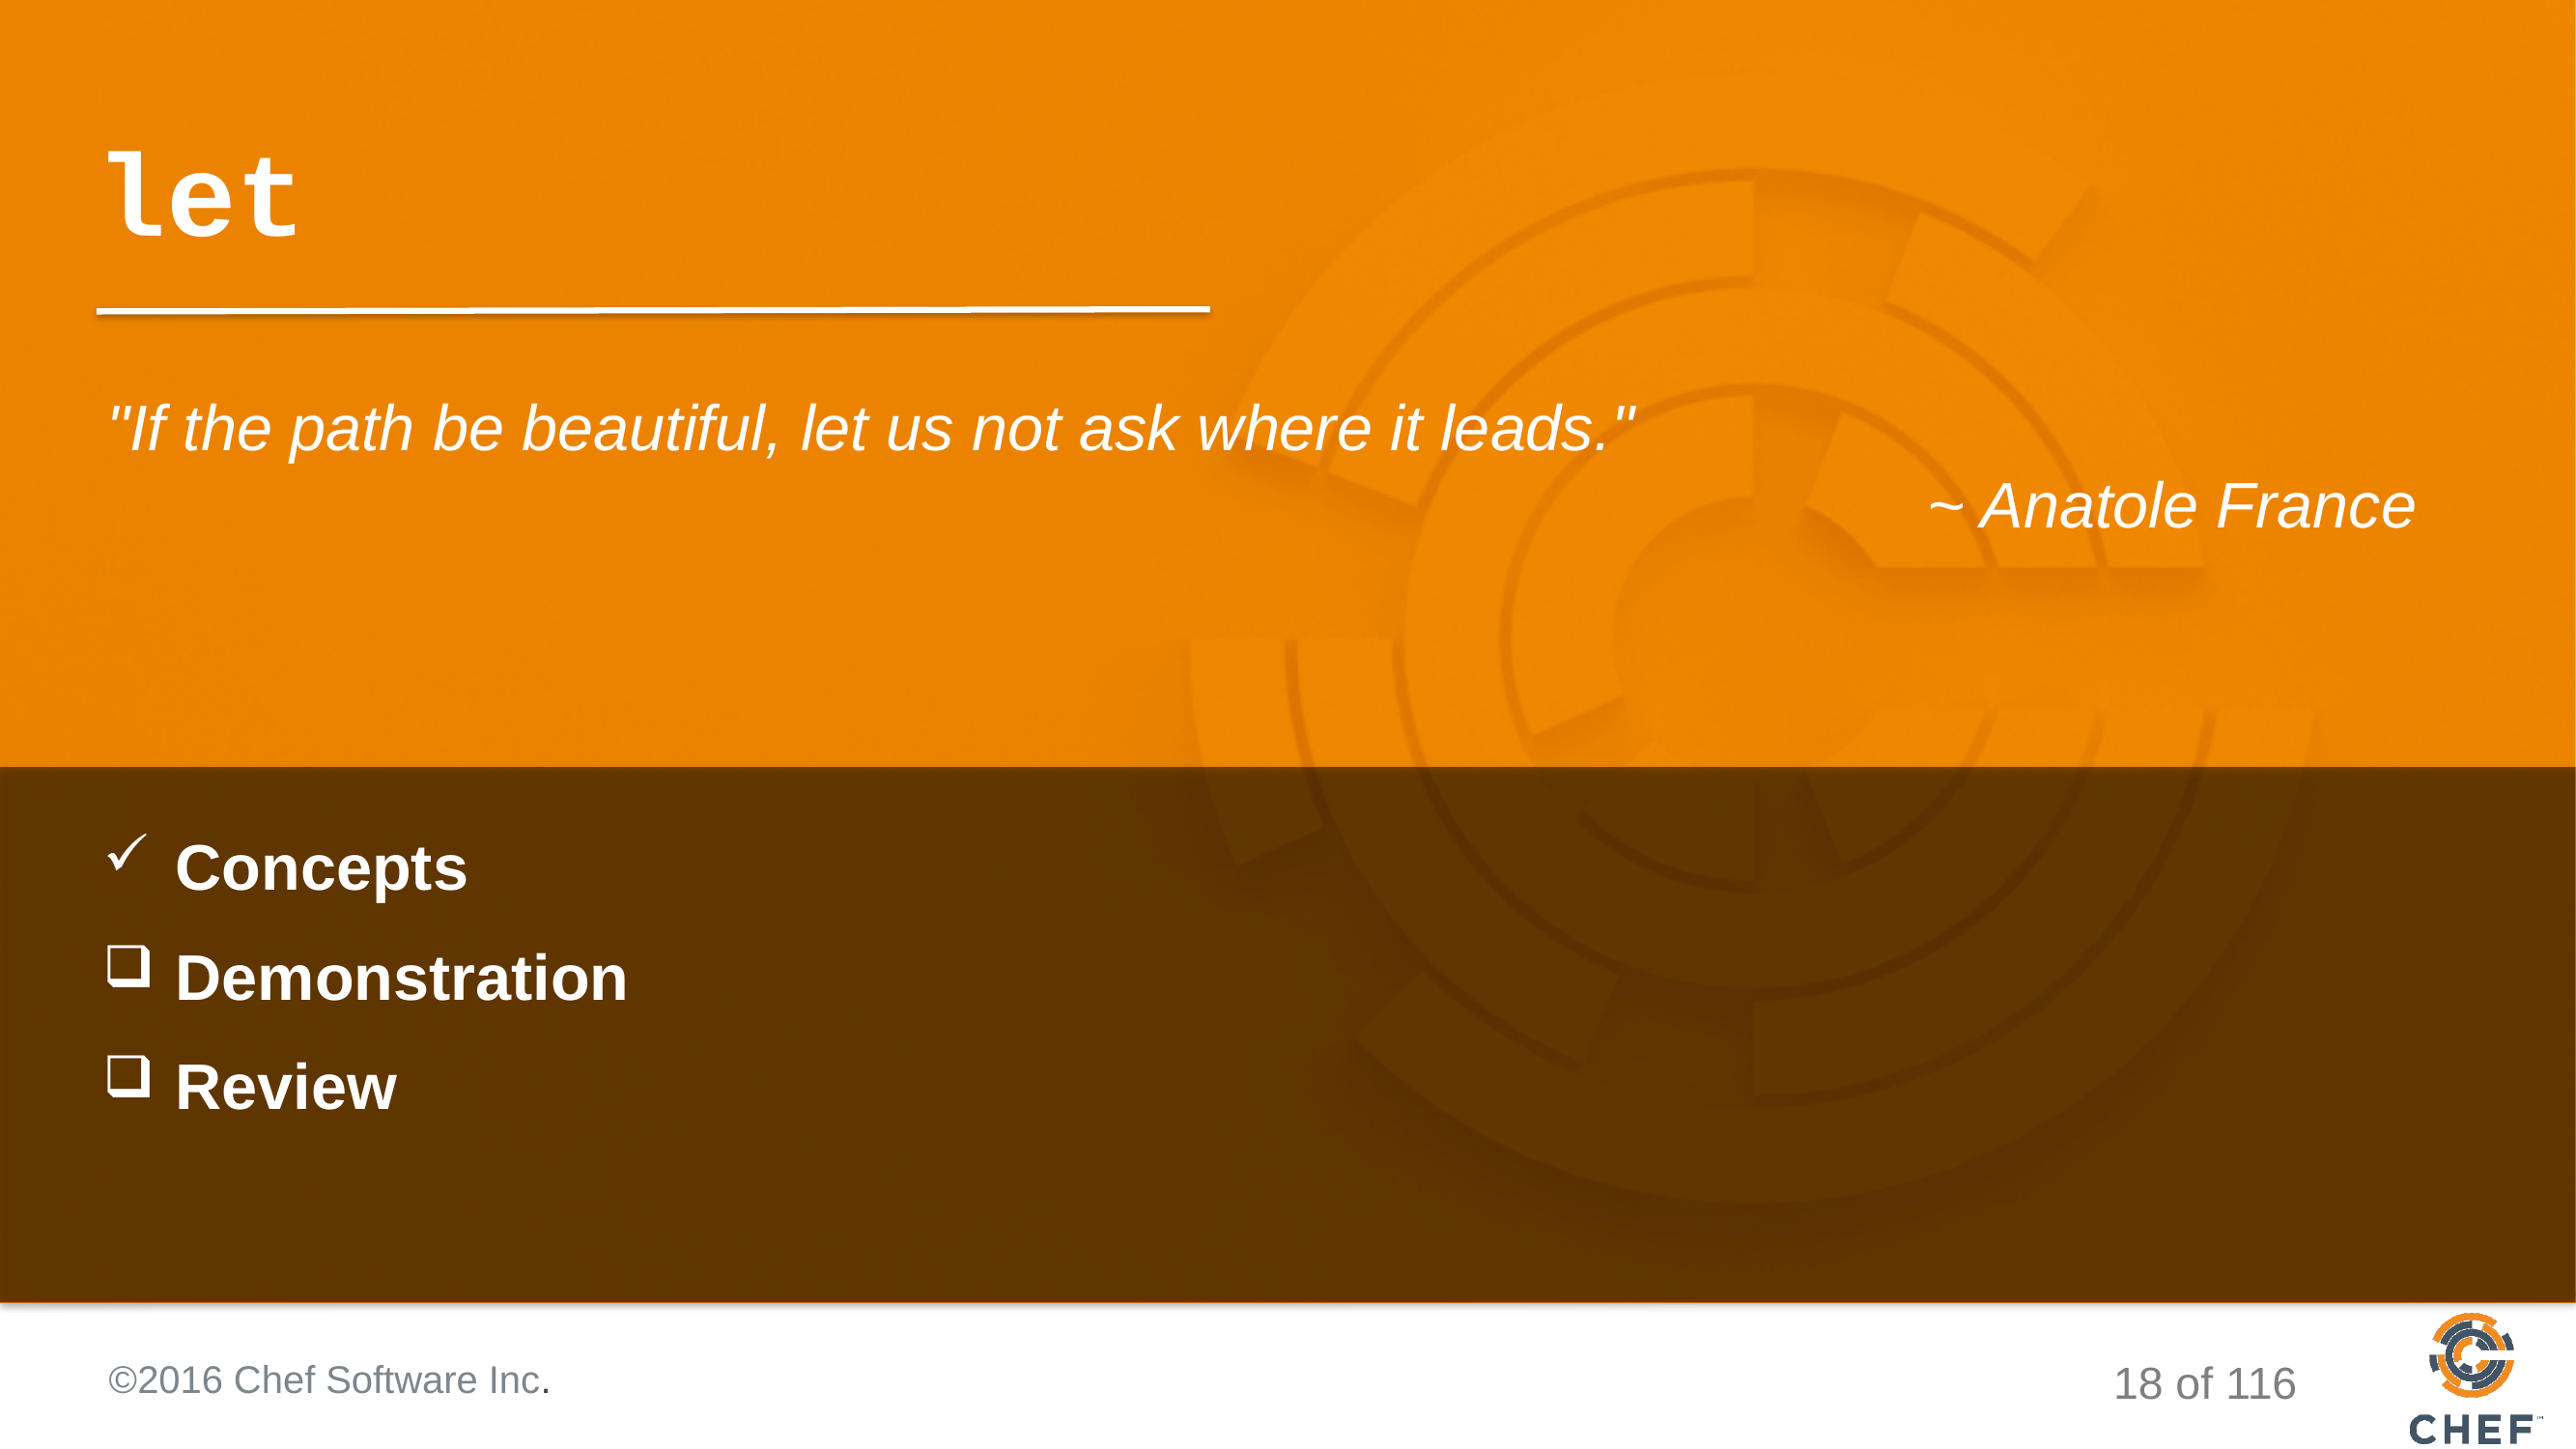

# let
"If the path be beautiful, let us not ask where it leads."
~ Anatole France

Concepts
Demonstration
Review